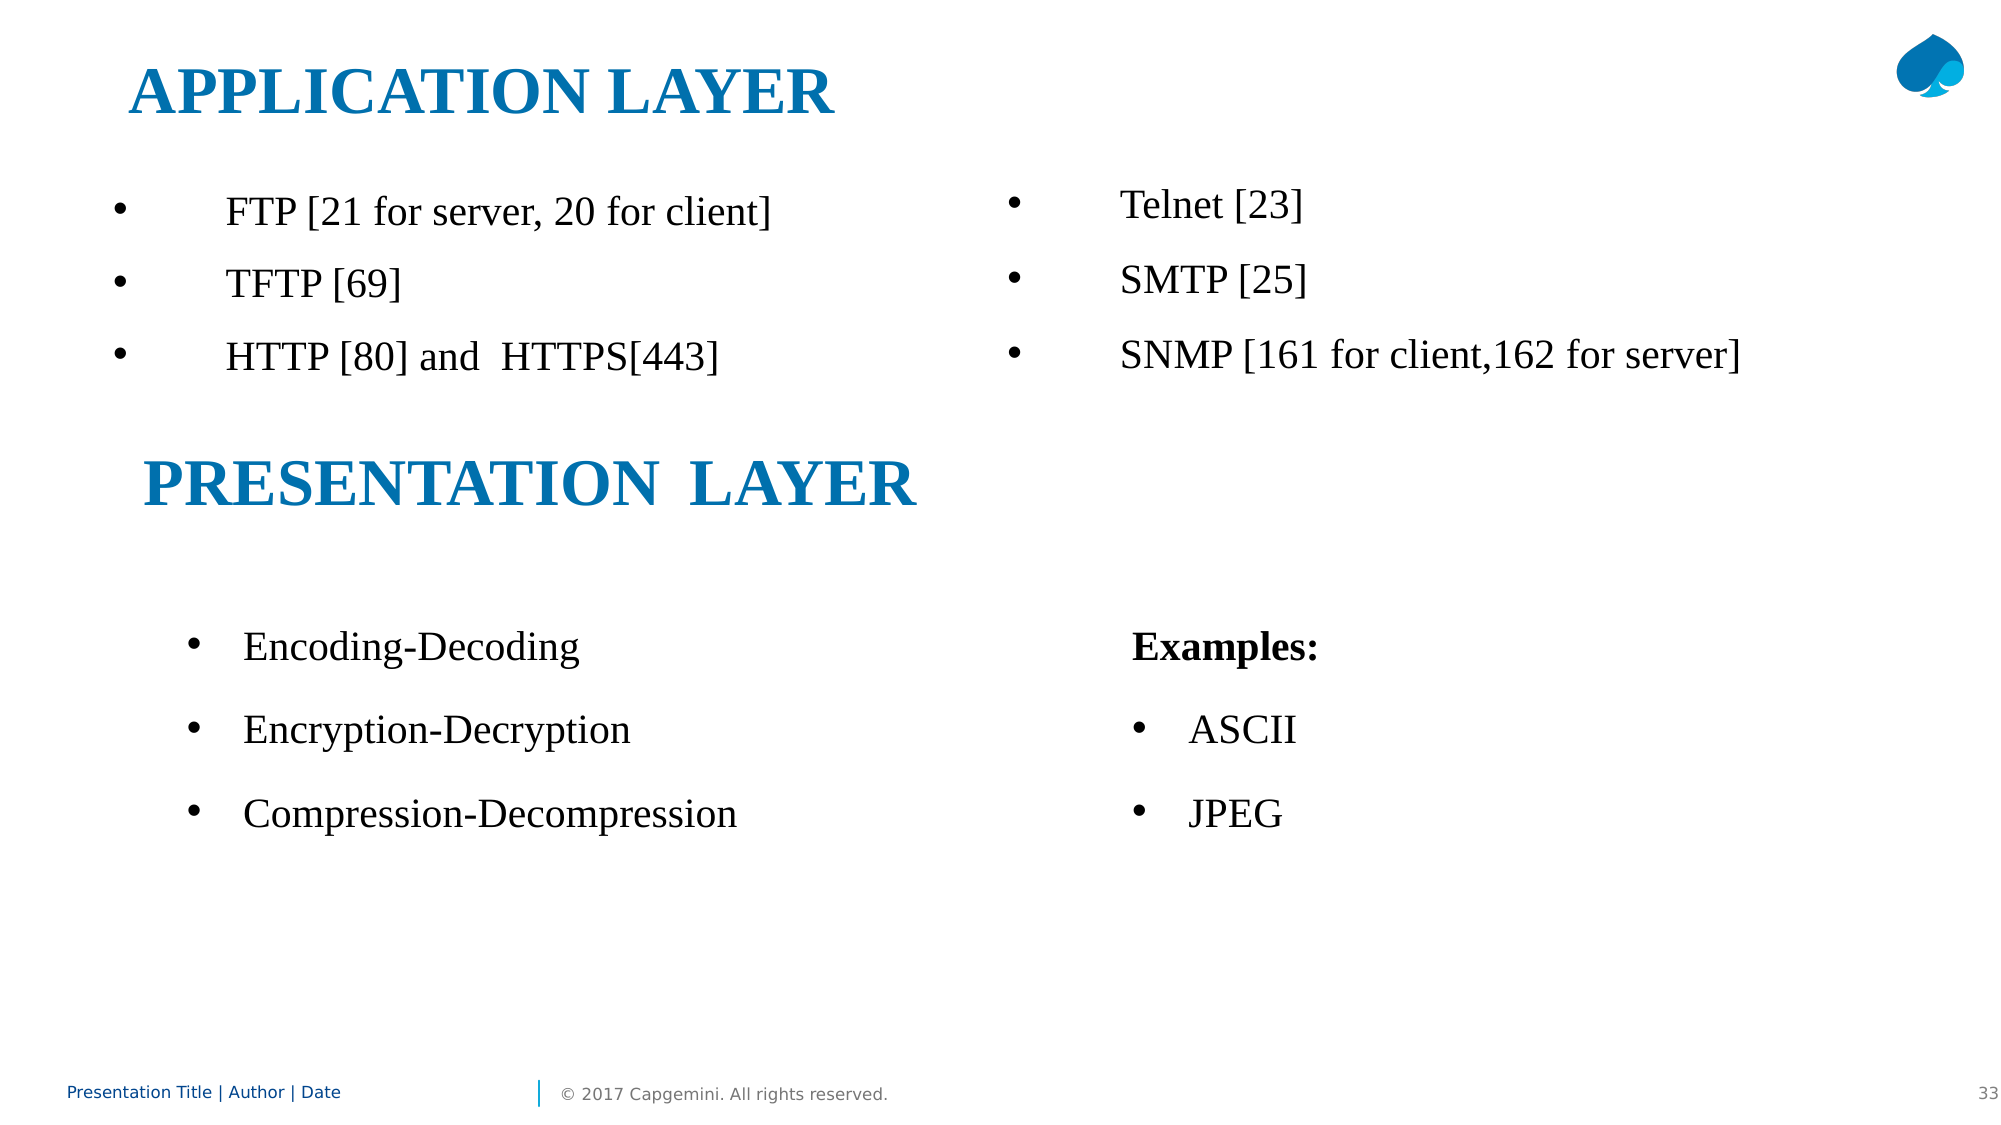

APPLICATION LAYER
Telnet [23]
SMTP [25]
SNMP [161 for client,162 for server]
FTP [21 for server, 20 for client]
TFTP [69]
HTTP [80] and  HTTPS[443]
PRESENTATION  LAYER
Encoding-Decoding
Encryption-Decryption
Compression-Decompression
Examples:
ASCII
JPEG